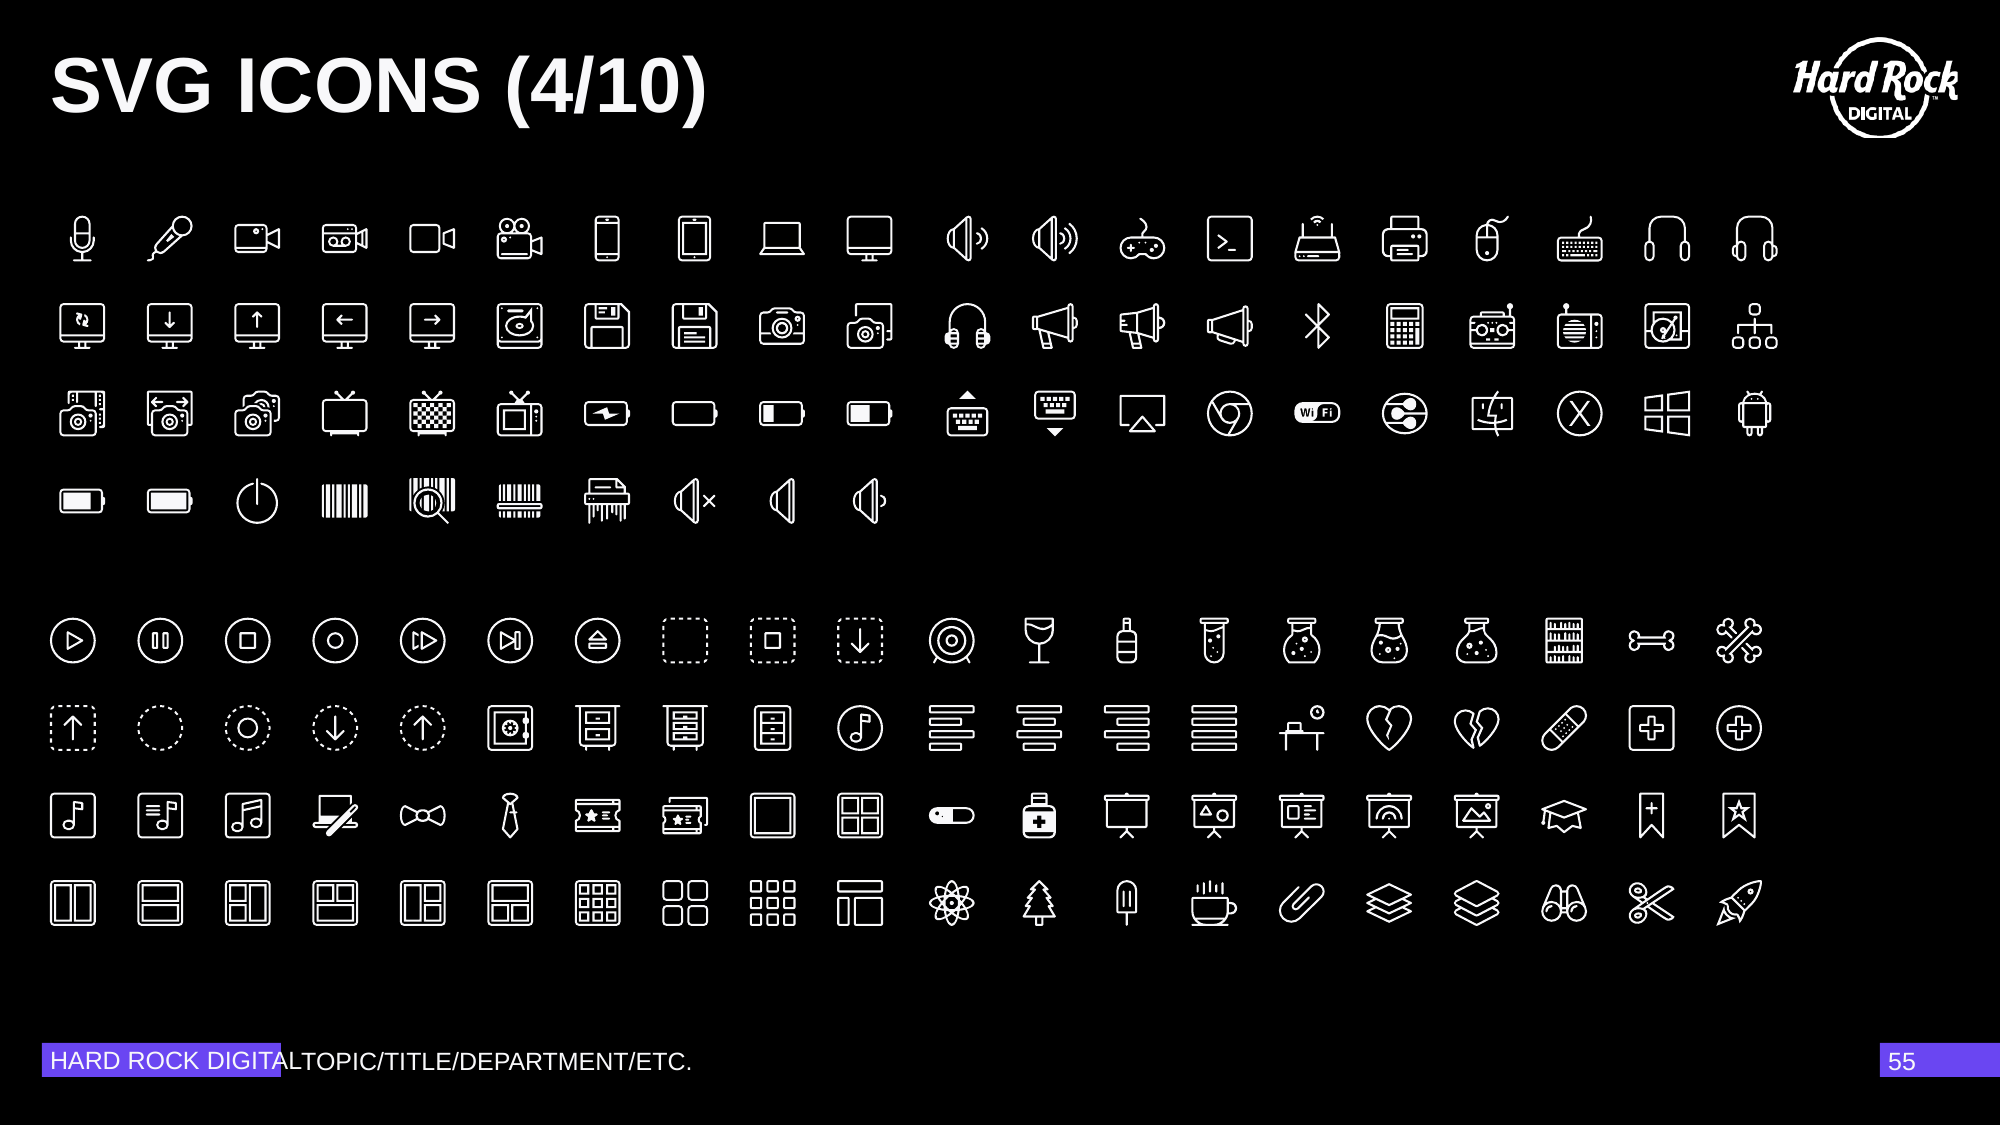

# SVG ICONS (4/10)

HARD ROCK DIGITAL
55